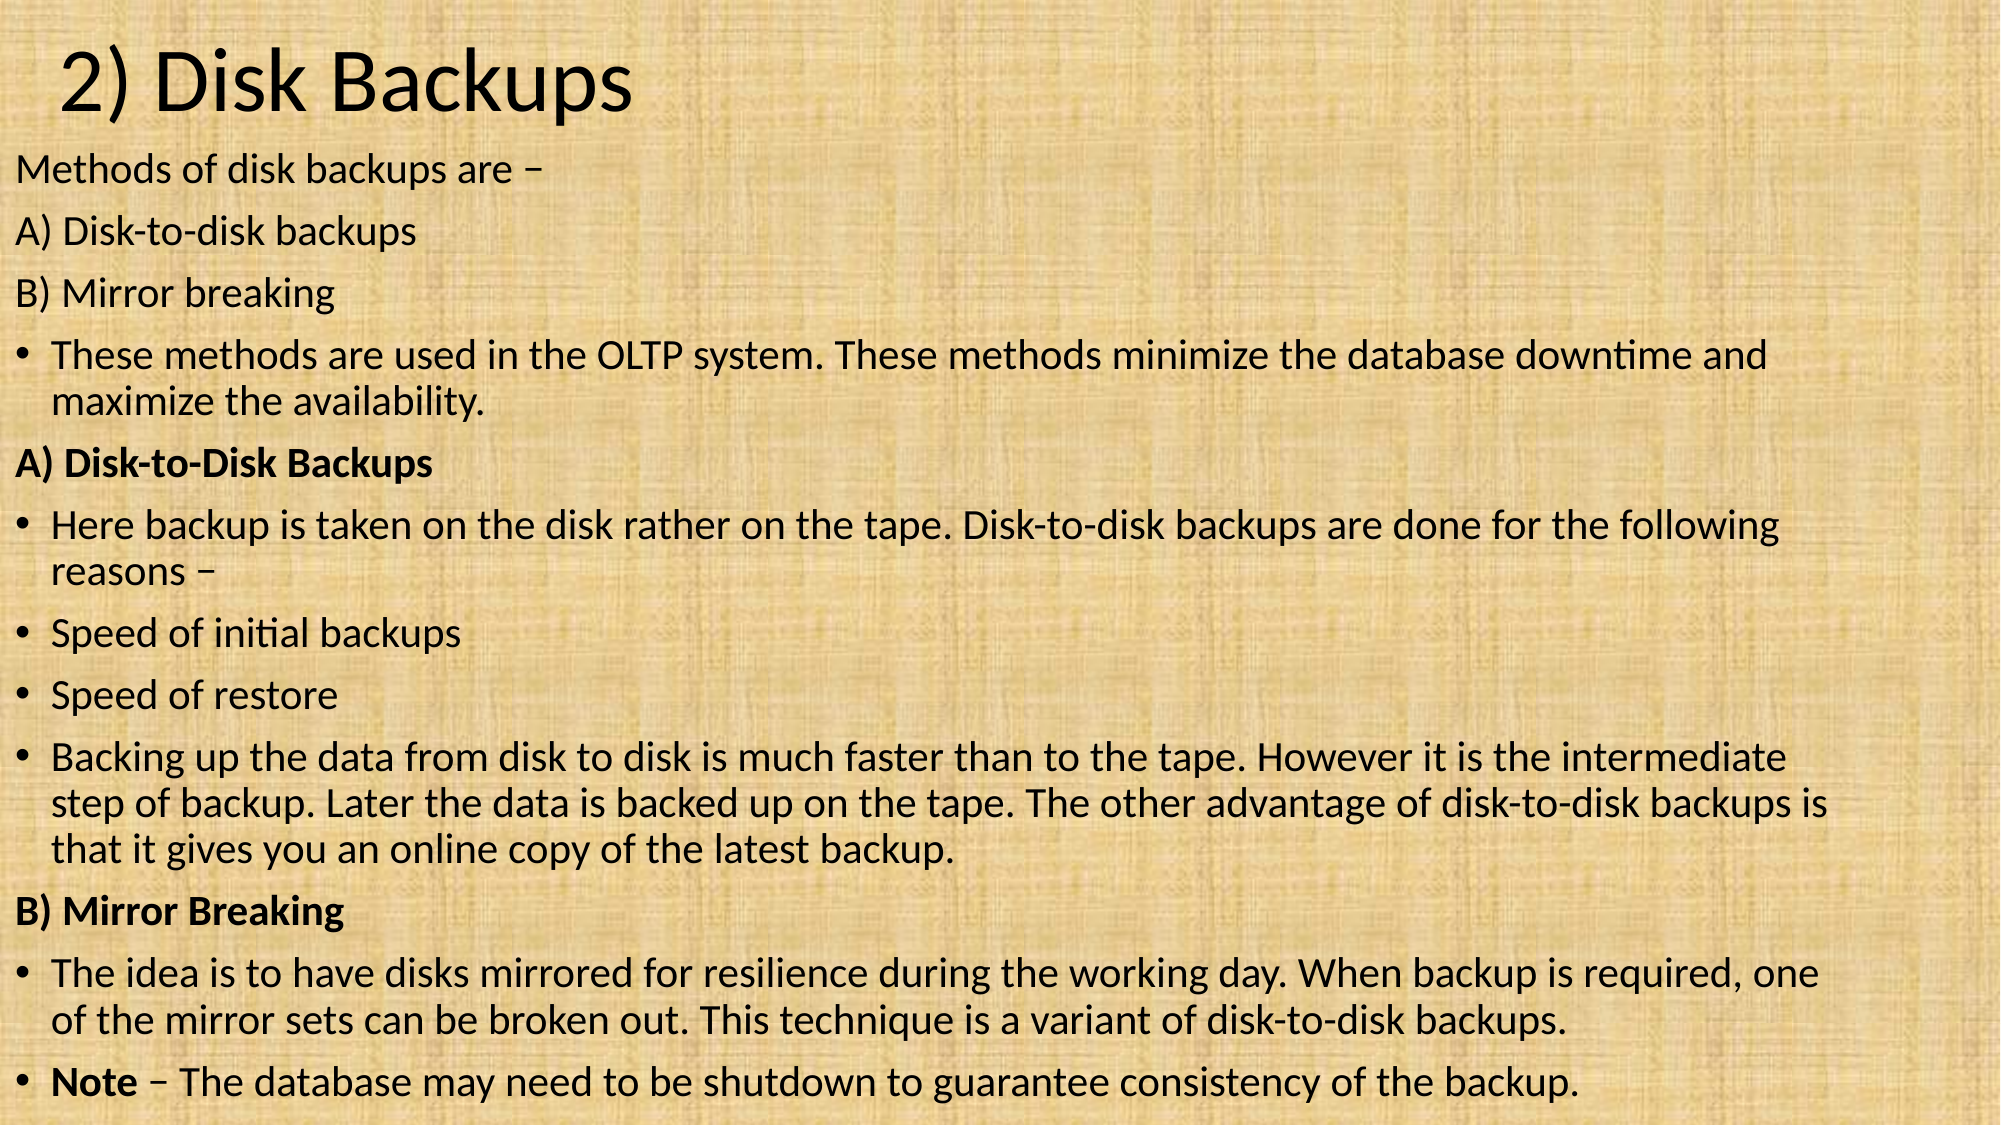

# 2) Disk Backups
Methods of disk backups are −
A) Disk-to-disk backups
B) Mirror breaking
These methods are used in the OLTP system. These methods minimize the database downtime and maximize the availability.
A) Disk-to-Disk Backups
Here backup is taken on the disk rather on the tape. Disk-to-disk backups are done for the following reasons −
Speed of initial backups
Speed of restore
Backing up the data from disk to disk is much faster than to the tape. However it is the intermediate step of backup. Later the data is backed up on the tape. The other advantage of disk-to-disk backups is that it gives you an online copy of the latest backup.
B) Mirror Breaking
The idea is to have disks mirrored for resilience during the working day. When backup is required, one of the mirror sets can be broken out. This technique is a variant of disk-to-disk backups.
Note − The database may need to be shutdown to guarantee consistency of the backup.